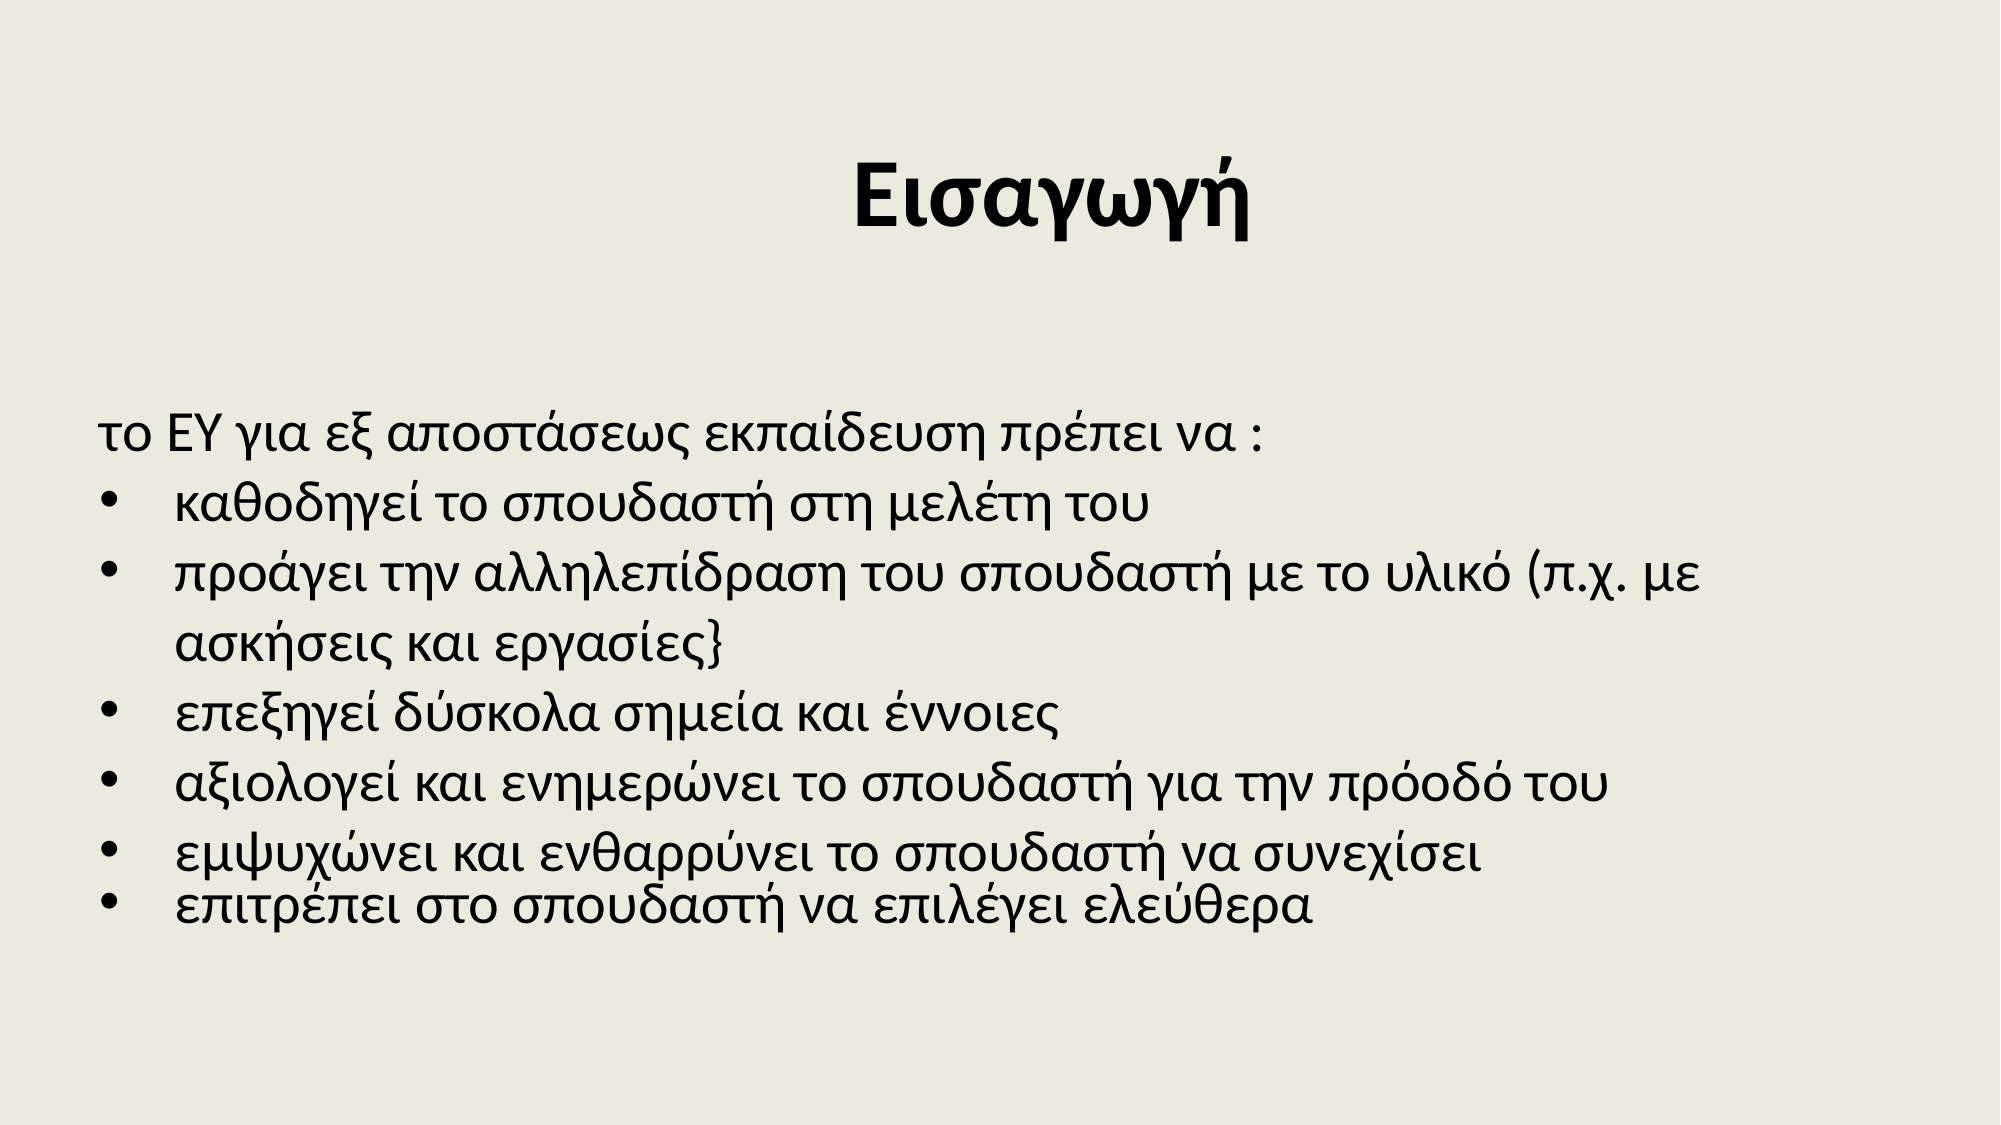

Εισαγωγή
το ΕΥ για εξ αποστάσεως εκπαίδευση πρέπει να :
καθοδηγεί το σπουδαστή στη μελέτη του
προάγει την αλληλεπίδραση του σπουδαστή με το υλικό (π.χ. με ασκήσεις και εργασίες}
επεξηγεί δύσκολα σημεία και έννοιες
αξιολογεί και ενημερώνει το σπουδαστή για την πρόοδό του
εμψυχώνει και ενθαρρύνει το σπουδαστή να συνεχίσει
επιτρέπει στο σπουδαστή να επιλέγει ελεύθερα